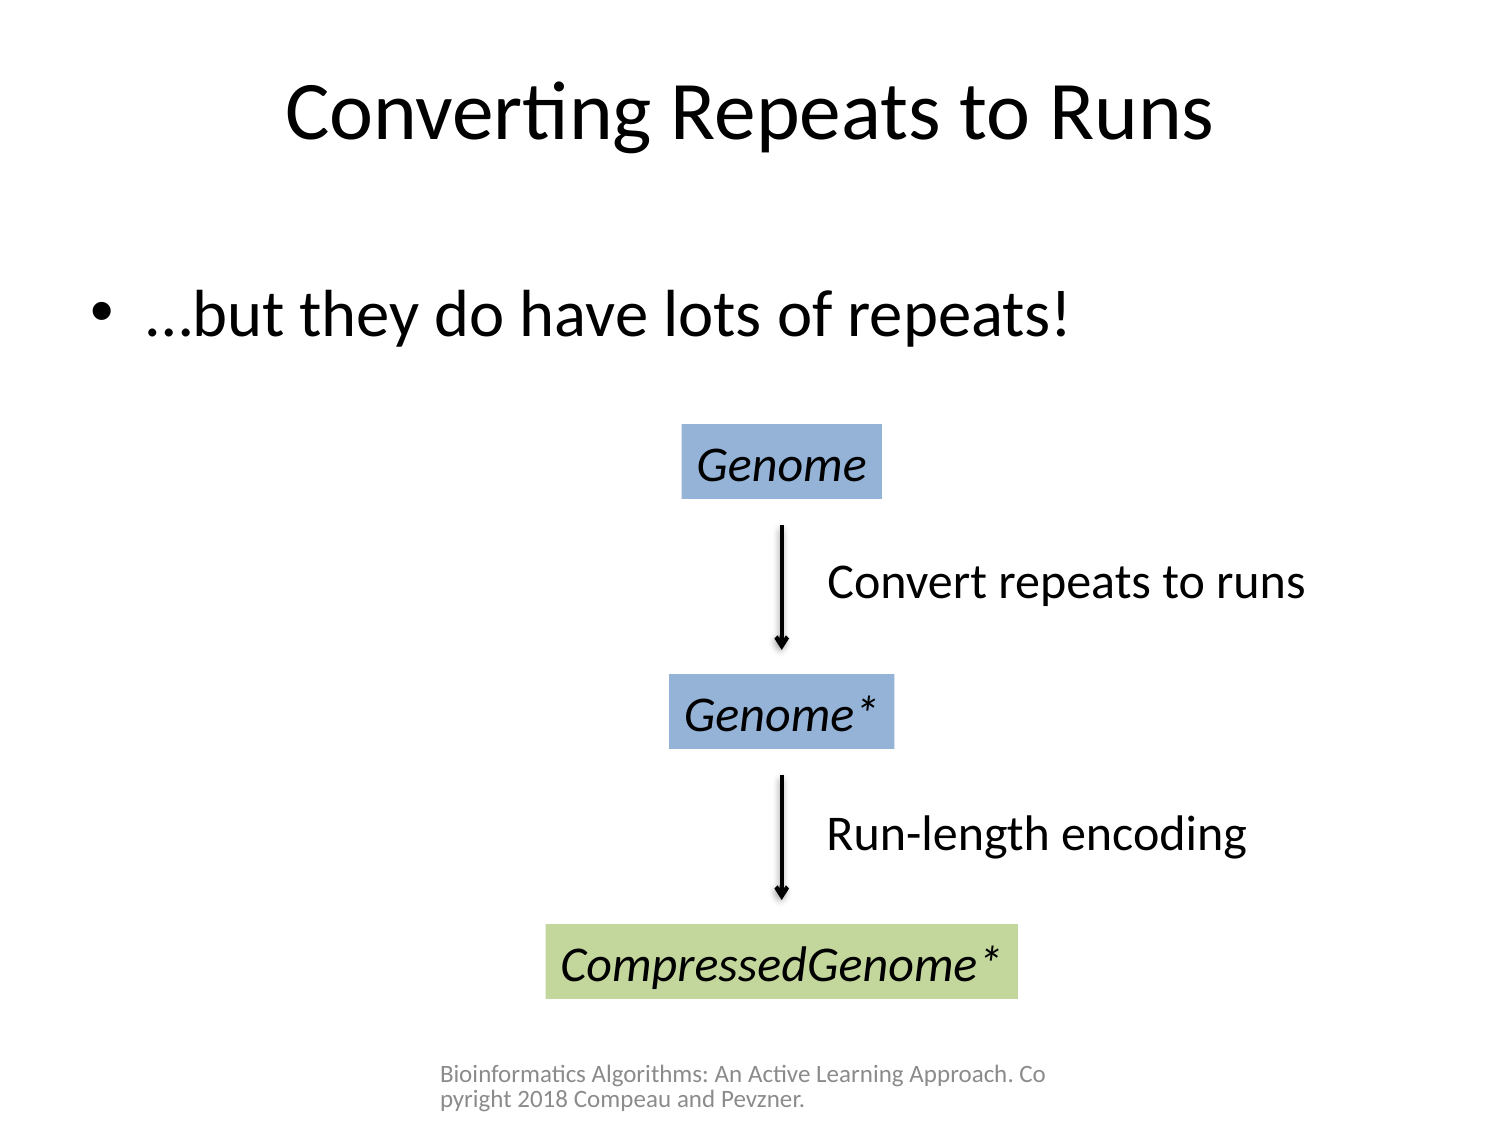

# Converting Repeats to Runs
…but they do have lots of repeats!
Genome
Convert repeats to runs
Genome*
Run-length encoding
CompressedGenome*
Bioinformatics Algorithms: An Active Learning Approach. Copyright 2018 Compeau and Pevzner.